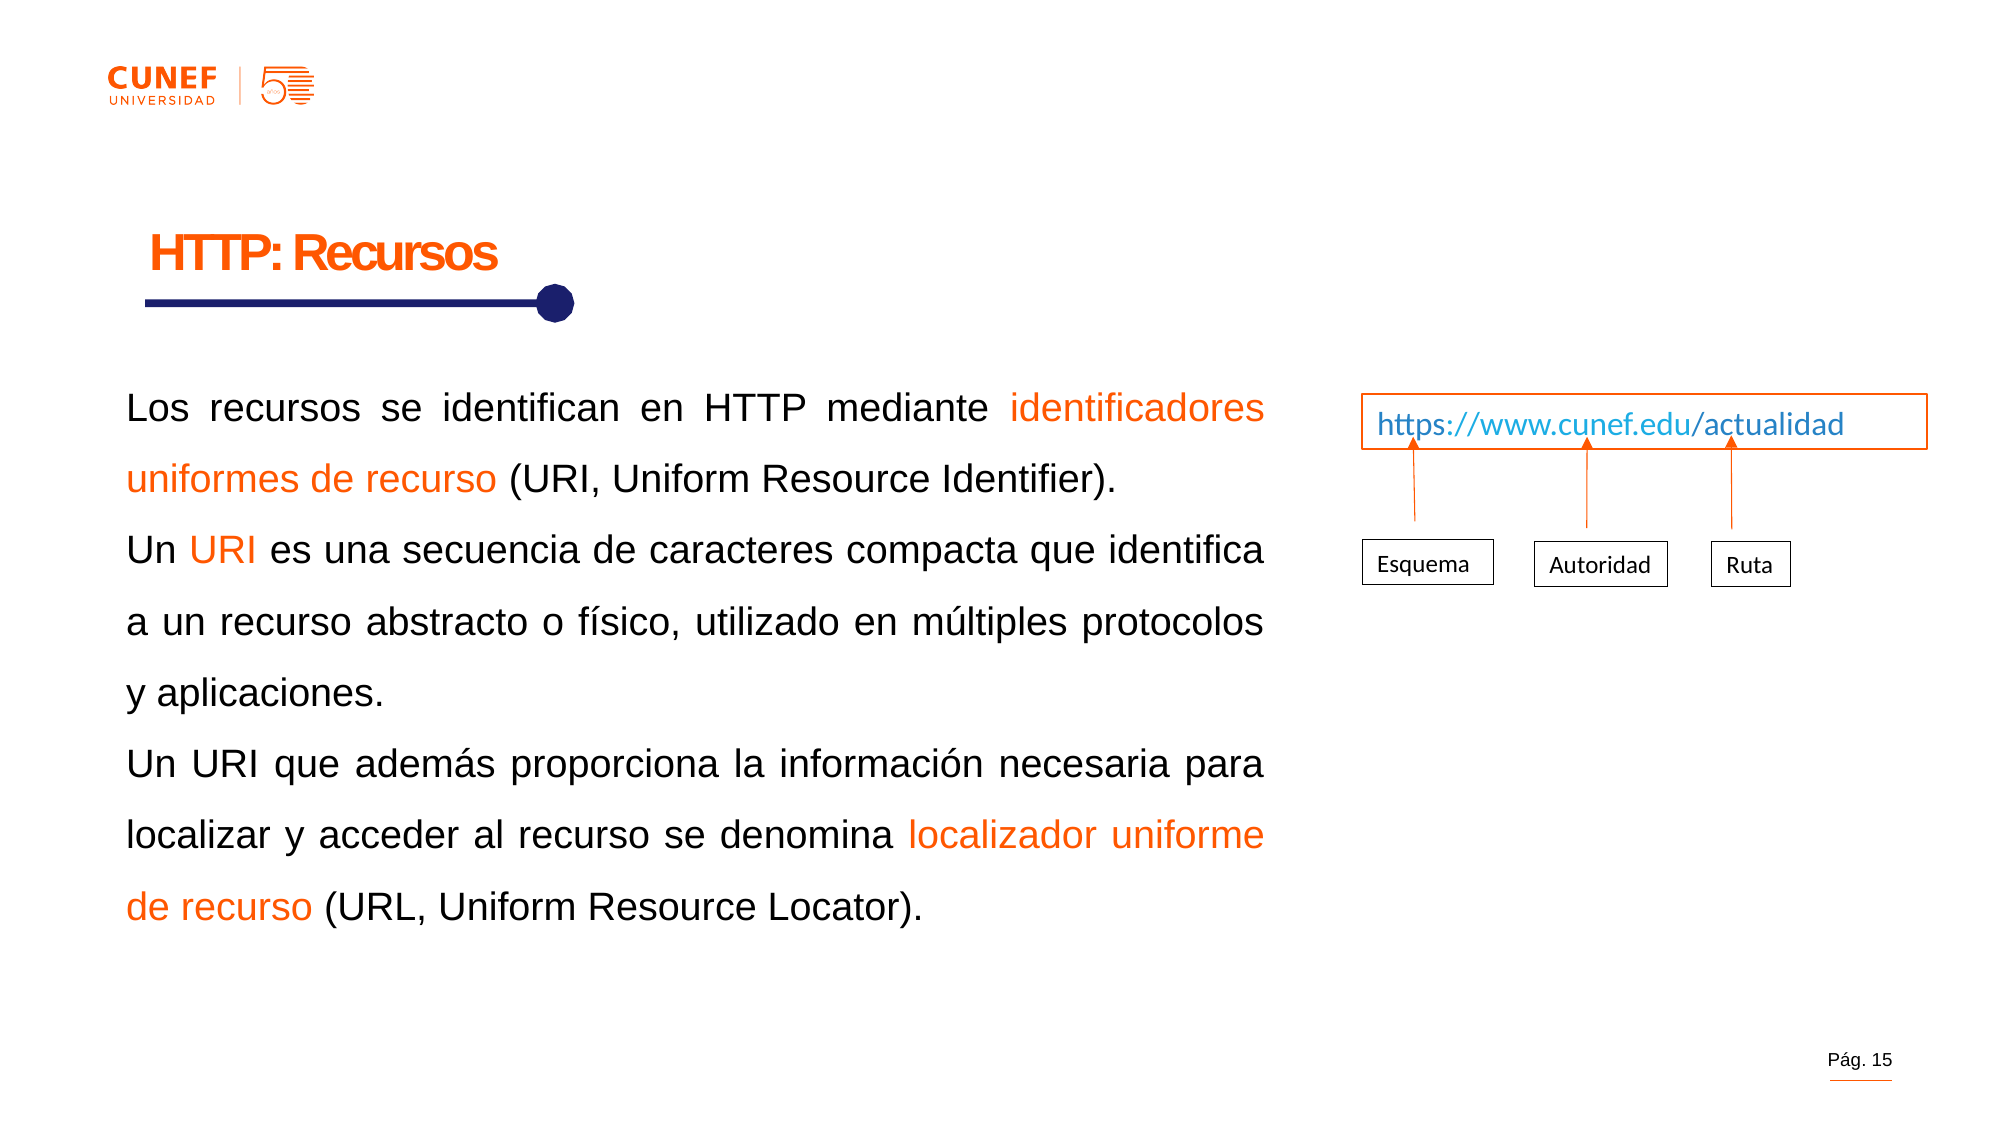

HTTP: Recursos

Los recursos se identifican en HTTP mediante identificadores uniformes de recurso (URI, Uniform Resource Identifier).
Un URI es una secuencia de caracteres compacta que identifica a un recurso abstracto o físico, utilizado en múltiples protocolos y aplicaciones.
Un URI que además proporciona la información necesaria para localizar y acceder al recurso se denomina localizador uniforme de recurso (URL, Uniform Resource Locator).

https://www.cunef.edu/actualidad
Esquema
Ruta
Autoridad